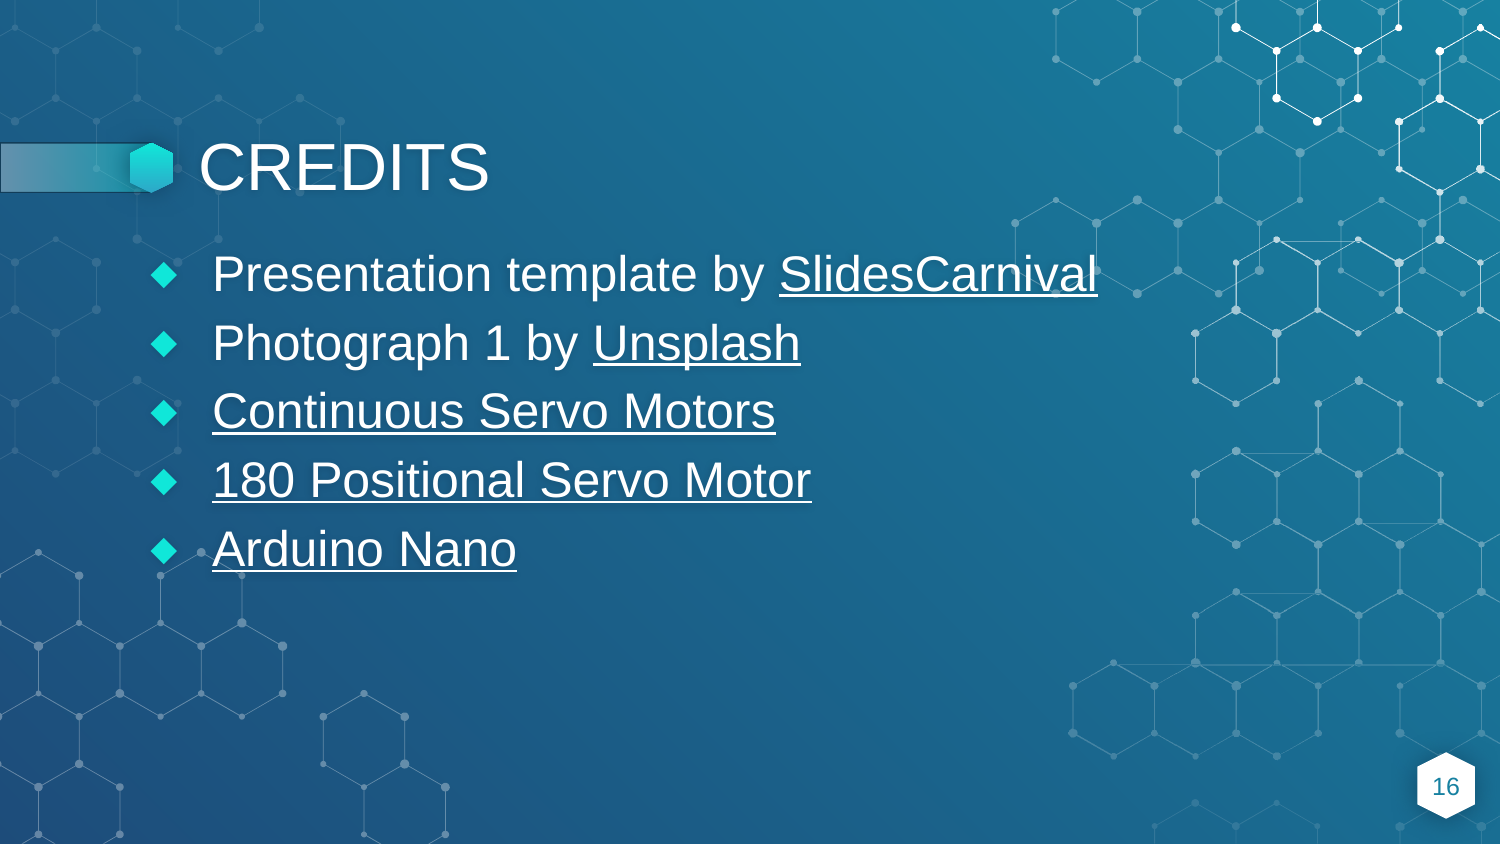

# CREDITS
Presentation template by SlidesCarnival
Photograph 1 by Unsplash
Continuous Servo Motors
180 Positional Servo Motor
Arduino Nano
16